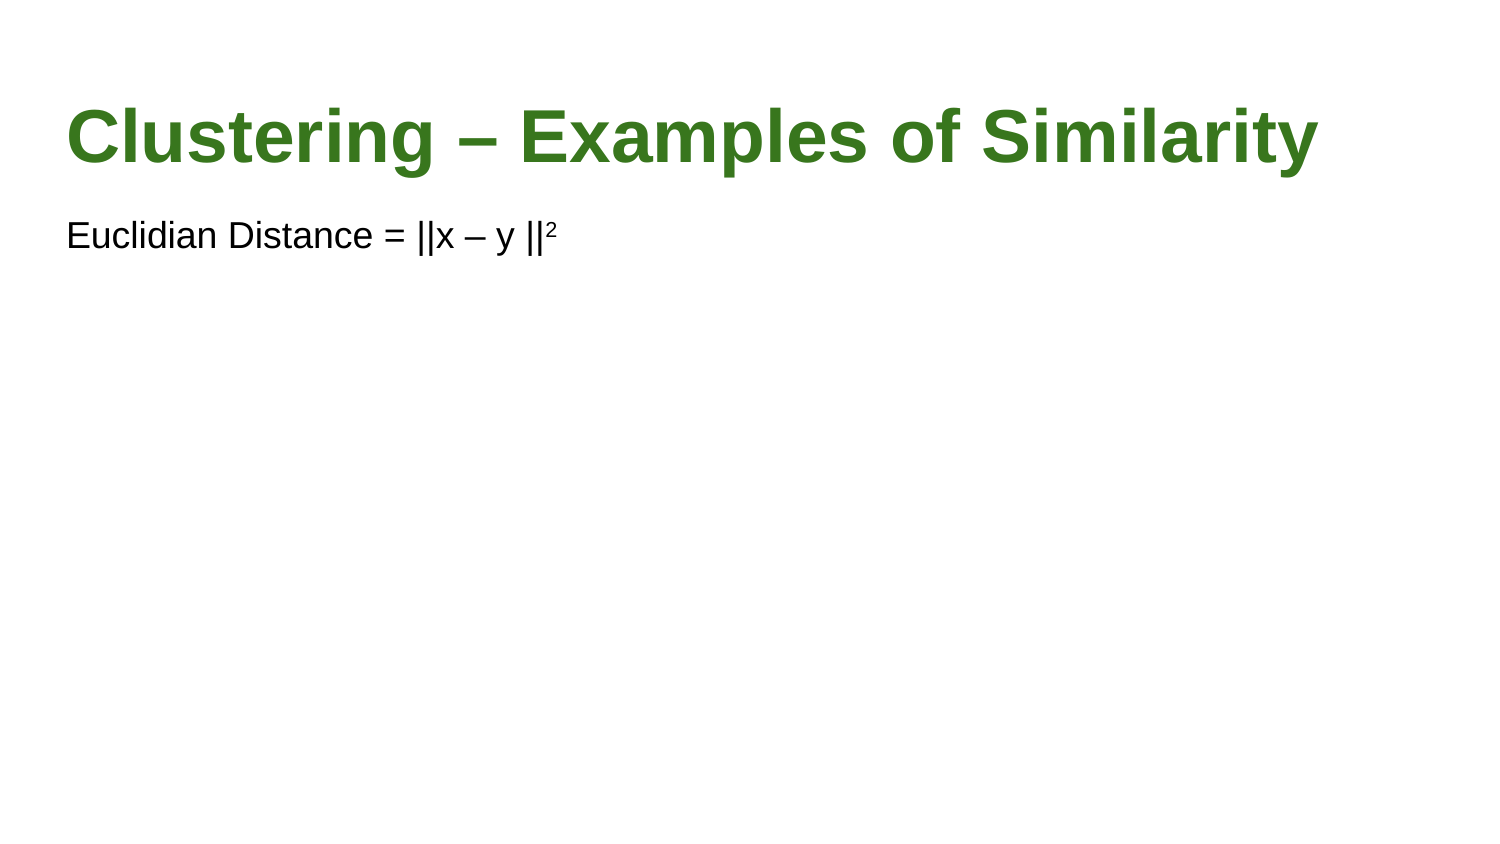

# Clustering – Examples of Similarity
Euclidian Distance = ||x – y ||2